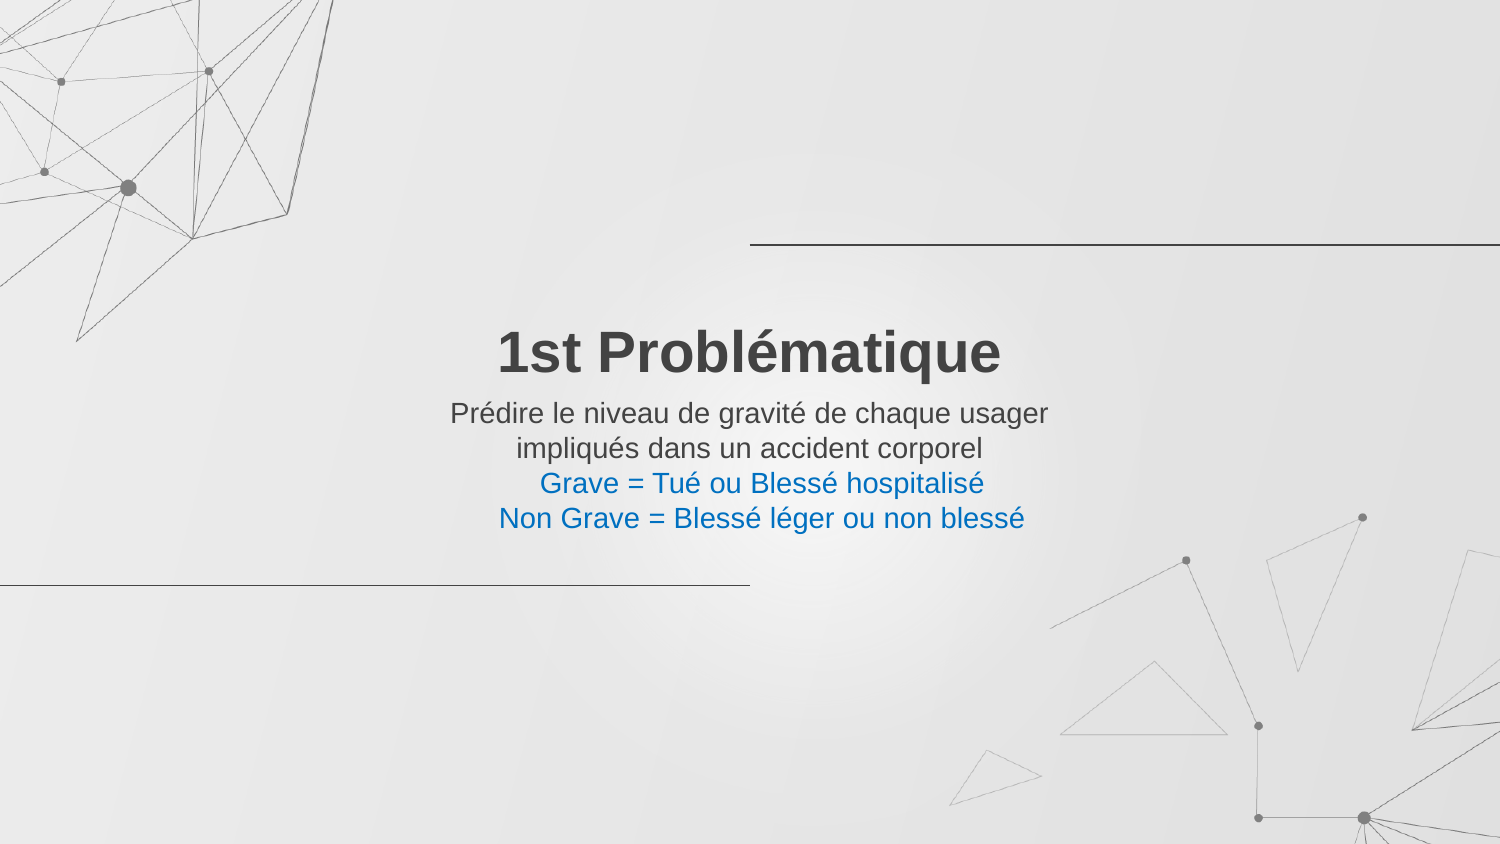

# 1st Problématique
Prédire le niveau de gravité de chaque usager impliqués dans un accident corporel
Grave = Tué ou Blessé hospitalisé
Non Grave = Blessé léger ou non blessé